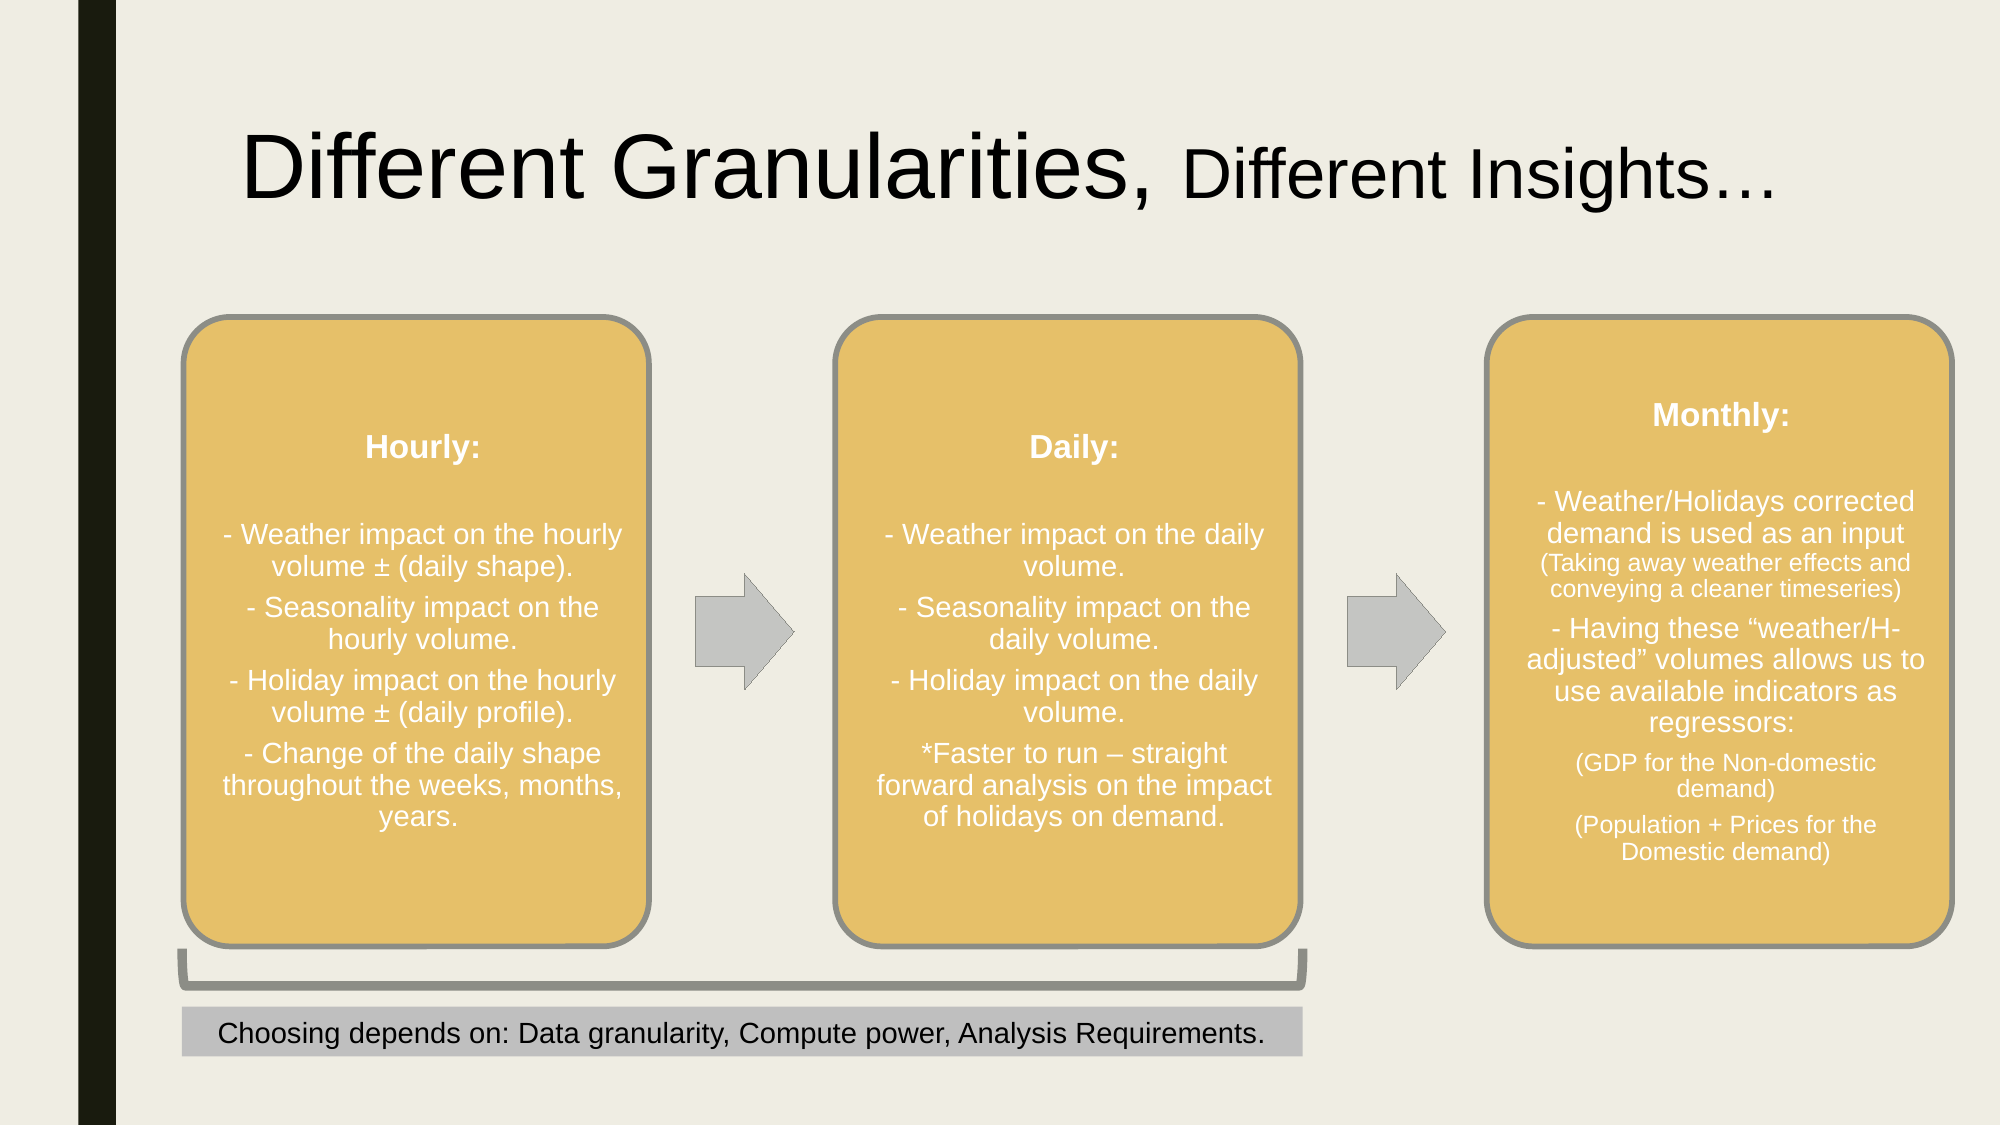

# Different Granularities, Different Insights…
Hourly:

- Weather impact on the hourly volume ± (daily shape).
- Seasonality impact on the hourly volume.
- Holiday impact on the hourly volume ± (daily profile).
- Change of the daily shape throughout the weeks, months, years.

Daily:

- Weather impact on the daily volume.
- Seasonality impact on the daily volume.
- Holiday impact on the daily volume.
*Faster to run – straight forward analysis on the impact of holidays on demand.

Monthly:

- Weather/Holidays corrected demand is used as an input (Taking away weather effects and conveying a cleaner timeseries)
- Having these “weather/H-adjusted” volumes allows us to use available indicators as regressors:
(GDP for the Non-domestic demand)
(Population + Prices for the Domestic demand)

Choosing depends on: Data granularity, Compute power, Analysis Requirements.